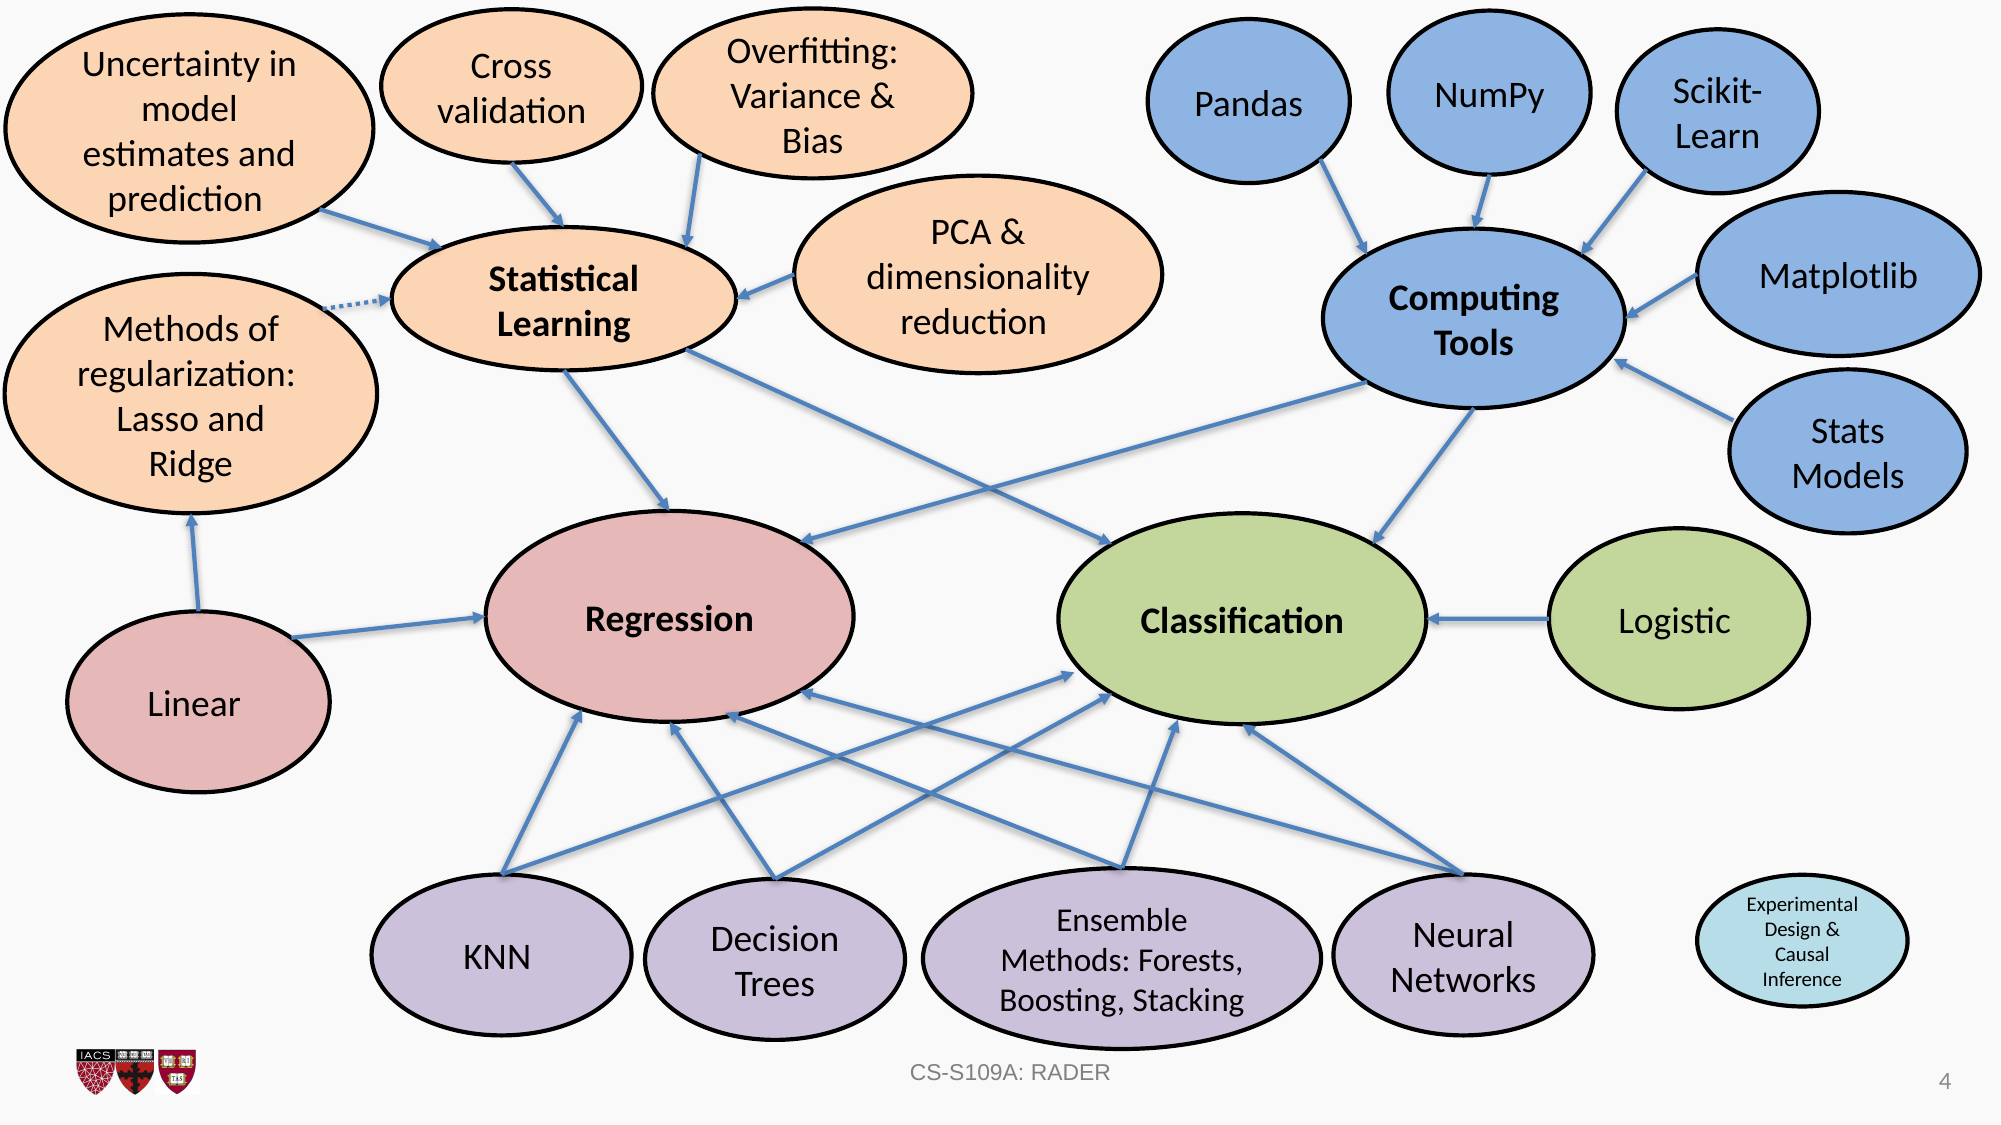

Overfitting: Variance & Bias
Cross validation
NumPy
Uncertainty in model estimates and prediction
Pandas
Scikit-Learn
PCA & dimensionality reduction
Matplotlib
Statistical Learning
Computing Tools
Methods of regularization:
Lasso and Ridge
Stats Models
Regression
Classification
Logistic
Linear
Ensemble Methods: Forests, Boosting, Stacking
KNN
Neural Networks
Experimental Design & Causal Inference
Decision Trees
4